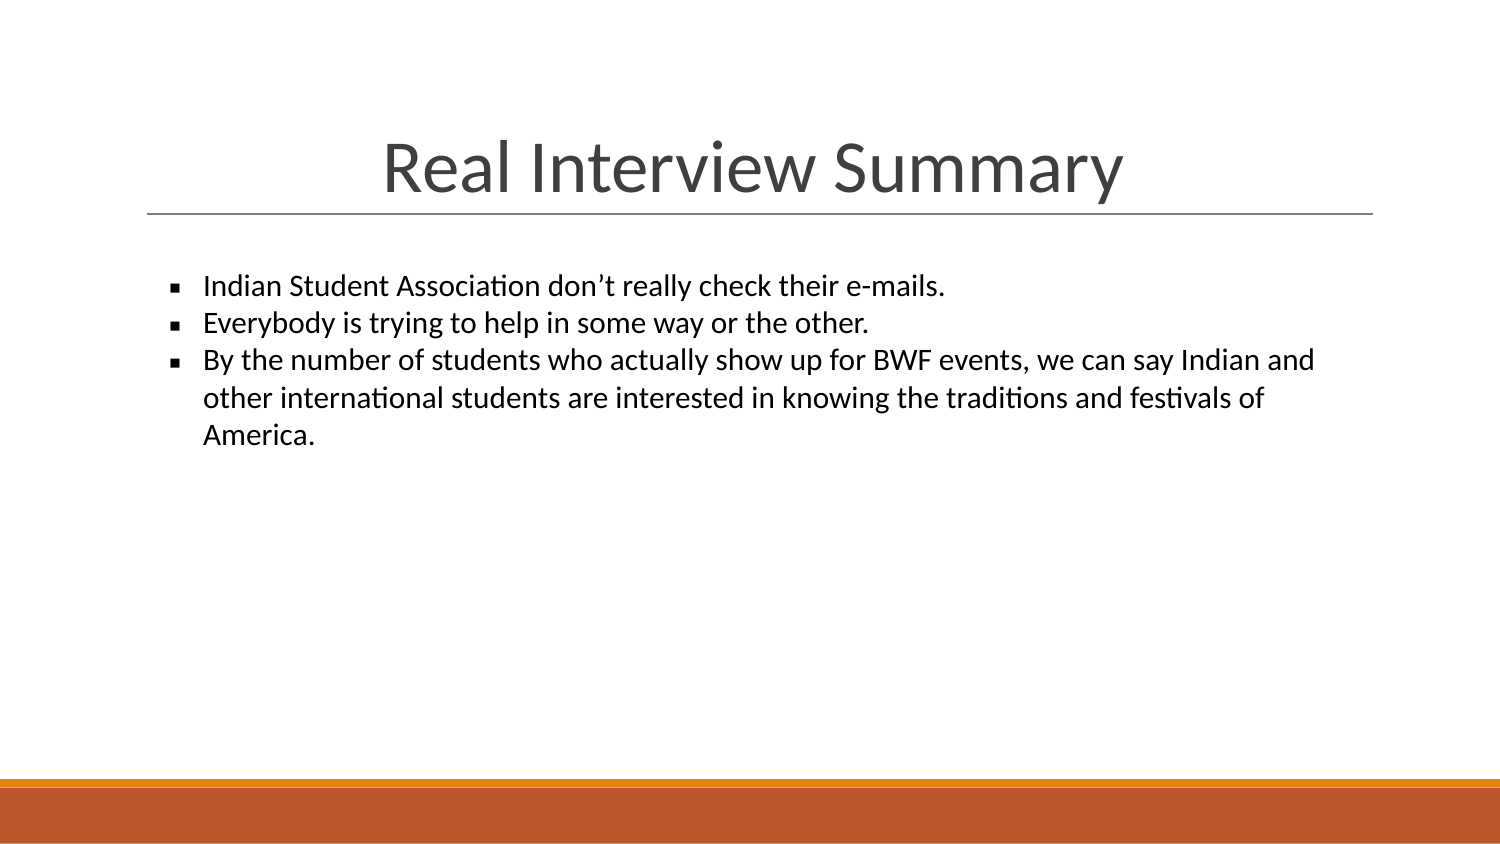

# Real Interview Summary
Indian Student Association don’t really check their e-mails.
Everybody is trying to help in some way or the other.
By the number of students who actually show up for BWF events, we can say Indian and other international students are interested in knowing the traditions and festivals of America.